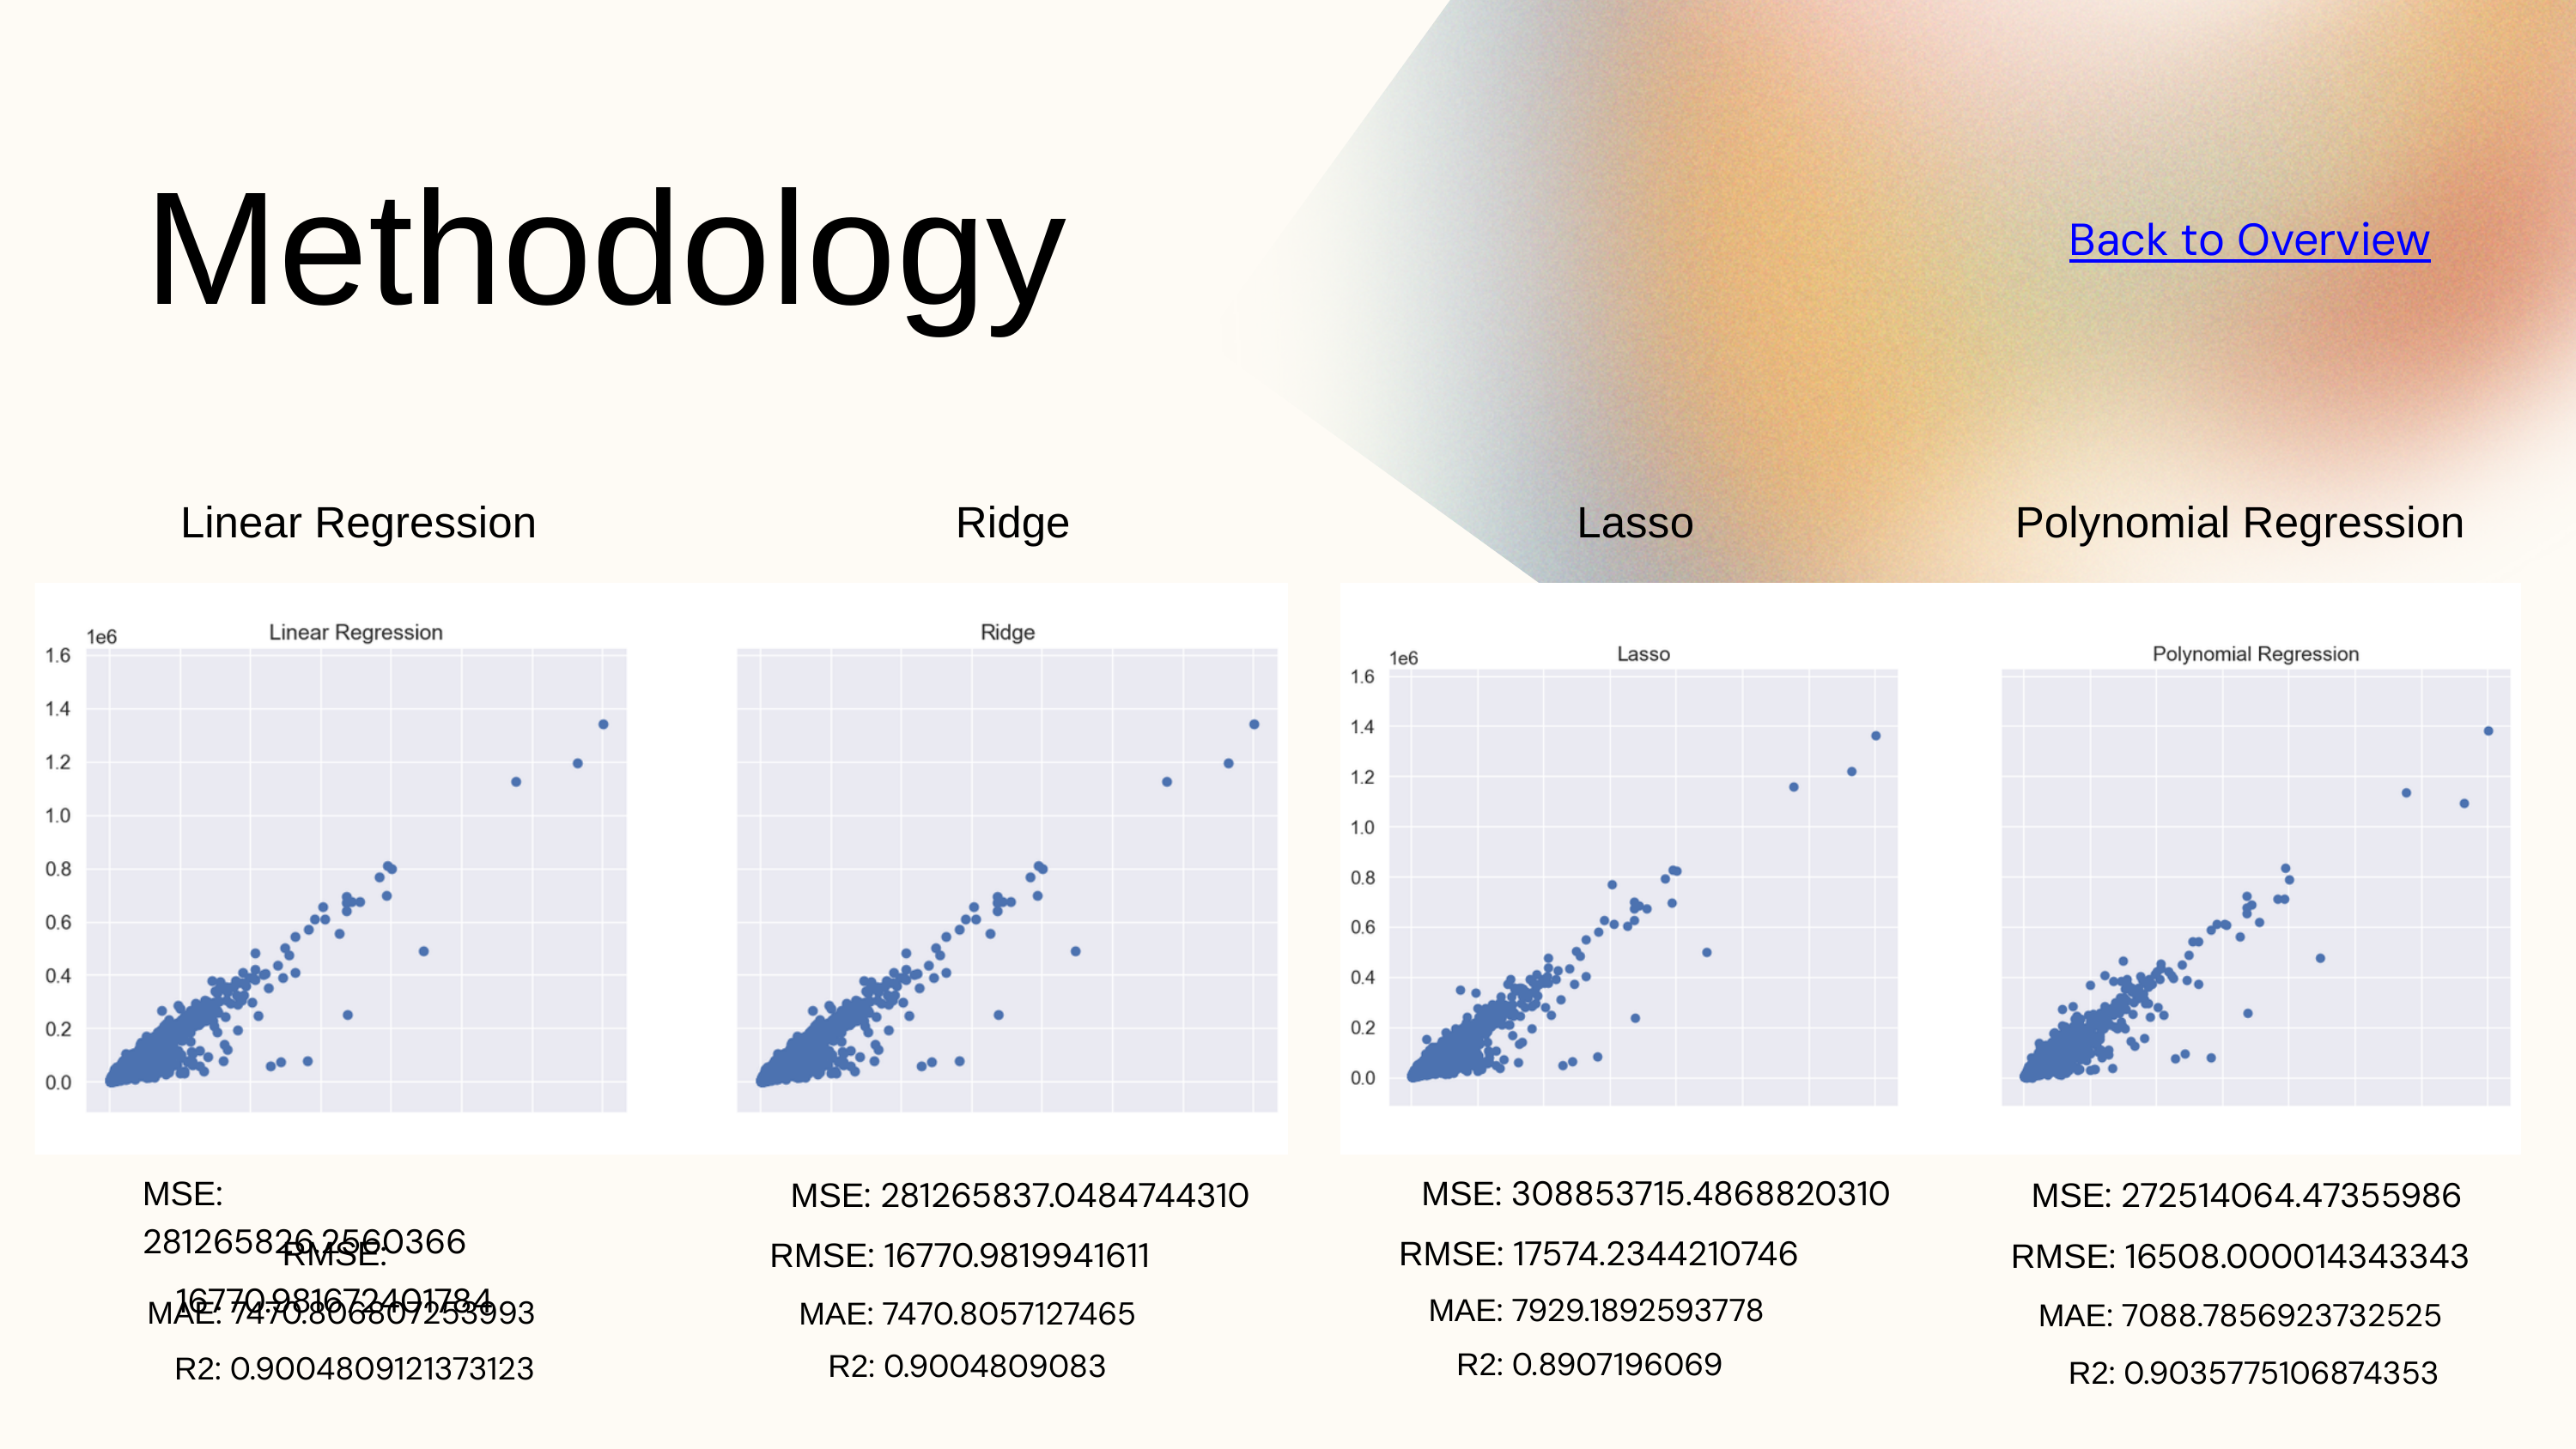

Methodology
Back to Overview
Linear Regression
Ridge
Lasso
Polynomial Regression

MSE: 281265826.2560366
MSE: 308853715.4868820310
MSE: 281265837.0484744310
RMSE: 16770.9819941611
MAE: 7470.8057127465
R2: 0.9004809083
MSE: 272514064.47355986
RMSE: 16508.000014343343
MAE: 7088.7856923732525
R2: 0.9035775106874353
RMSE: 16770.981672401784
RMSE: 17574.2344210746
MAE: 7929.1892593778
MAE: 7470.806807253993
R2: 0.8907196069
R2: 0.9004809121373123